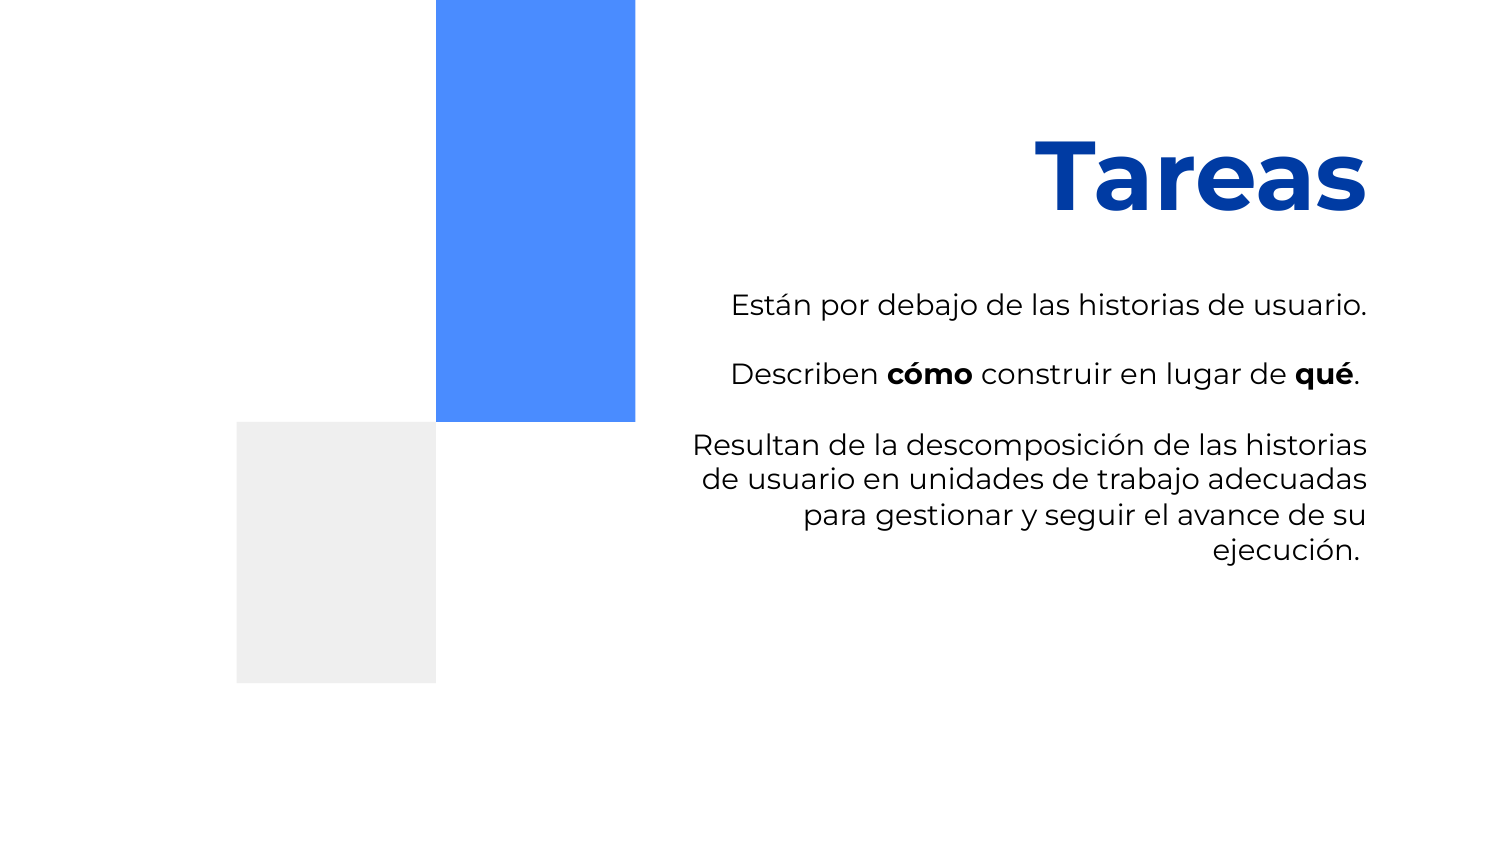

# Tareas
Están por debajo de las historias de usuario.

 Describen cómo construir en lugar de qué.

Resultan de la descomposición de las historias de usuario en unidades de trabajo adecuadas para gestionar y seguir el avance de su ejecución.